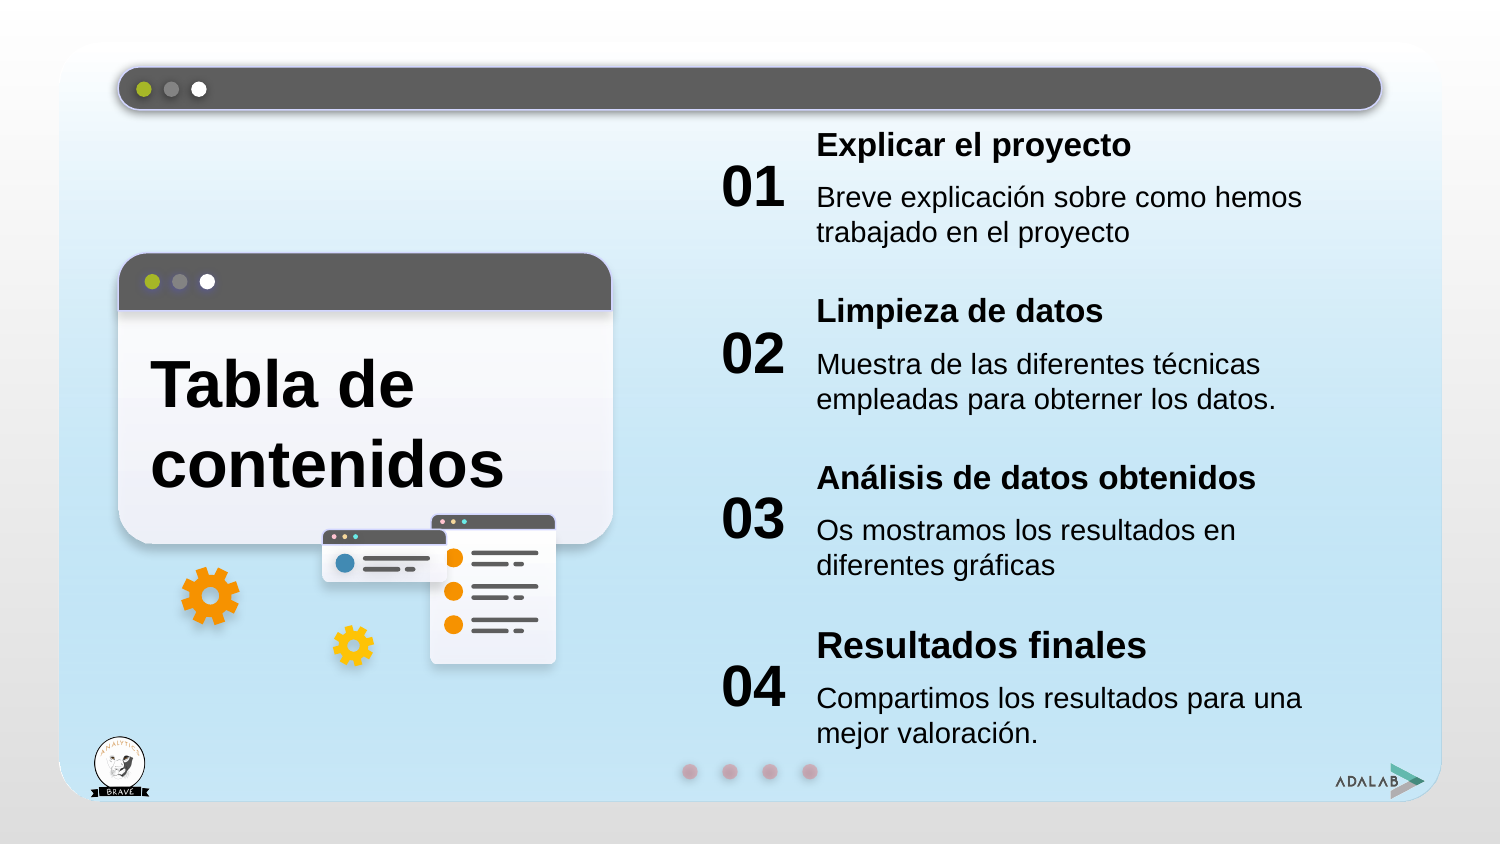

01
# Explicar el proyecto
Breve explicación sobre como hemos trabajado en el proyecto

Limpieza de datos
02
Tabla de contenidos
Muestra de las diferentes técnicas empleadas para obterner los datos.
03
Análisis de datos obtenidos
Os mostramos los resultados en diferentes gráficas

04
Resultados finales
Compartimos los resultados para una mejor valoración.